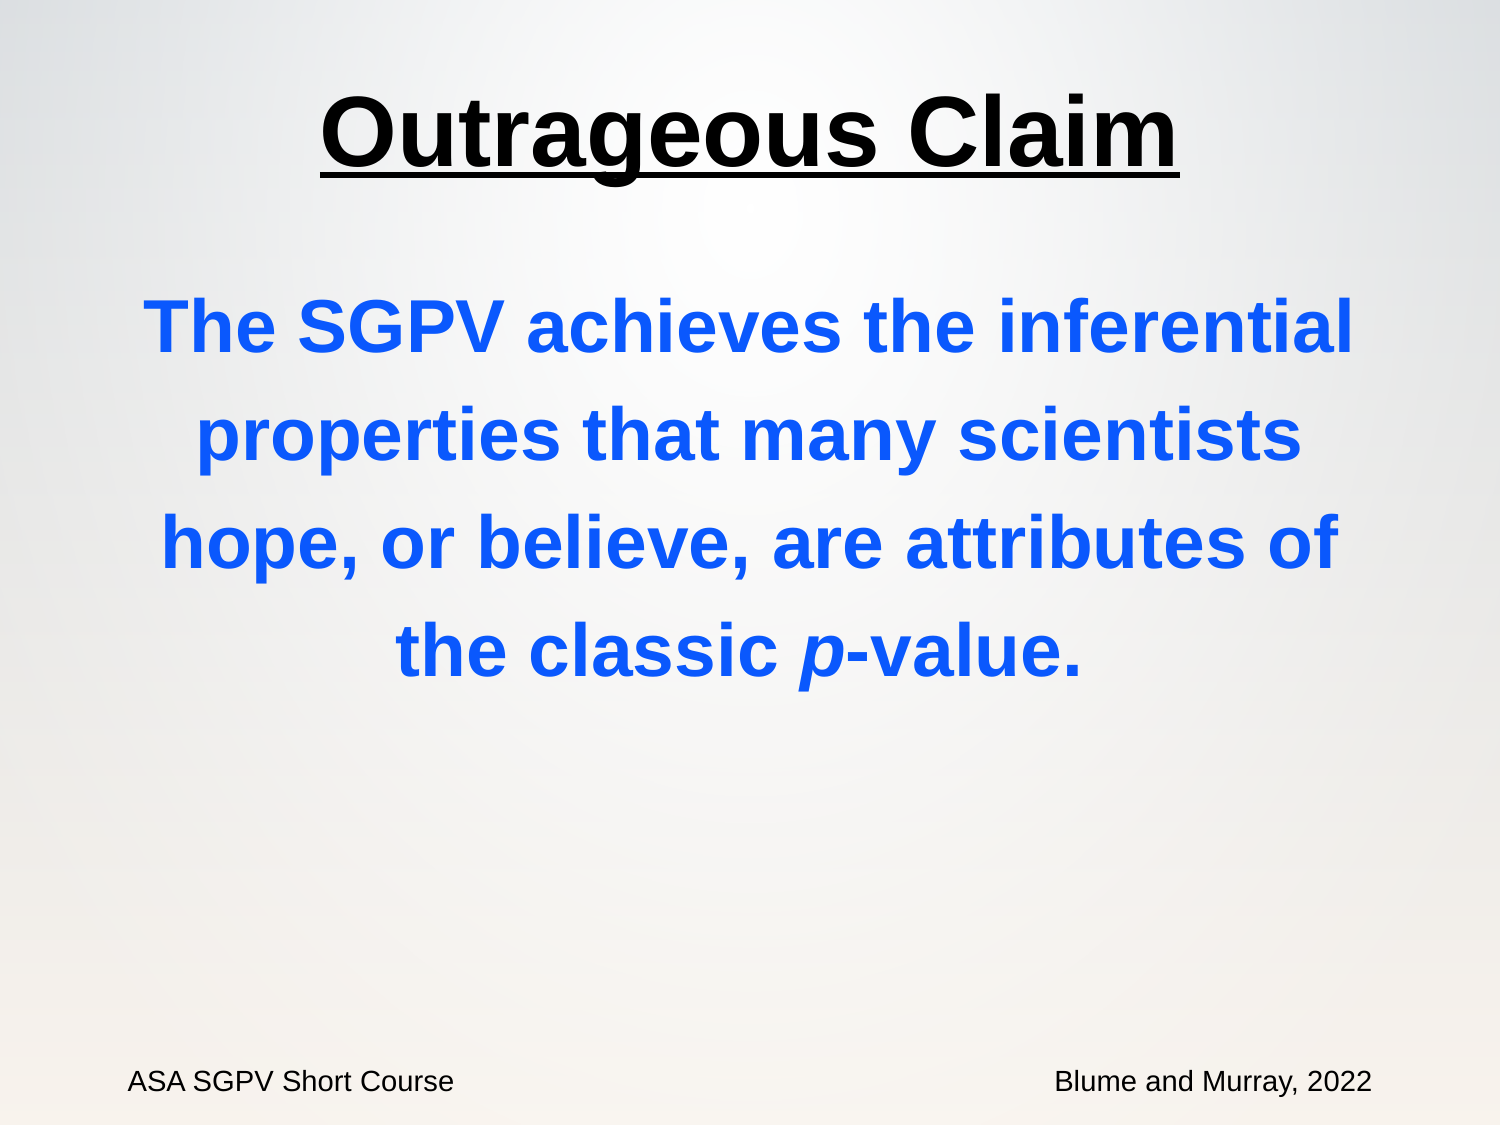

# Outrageous Claim
The SGPV achieves the inferential properties that many scientists hope, or believe, are attributes of the classic p-value.

ASA SGPV Short Course
Blume and Murray, 2022